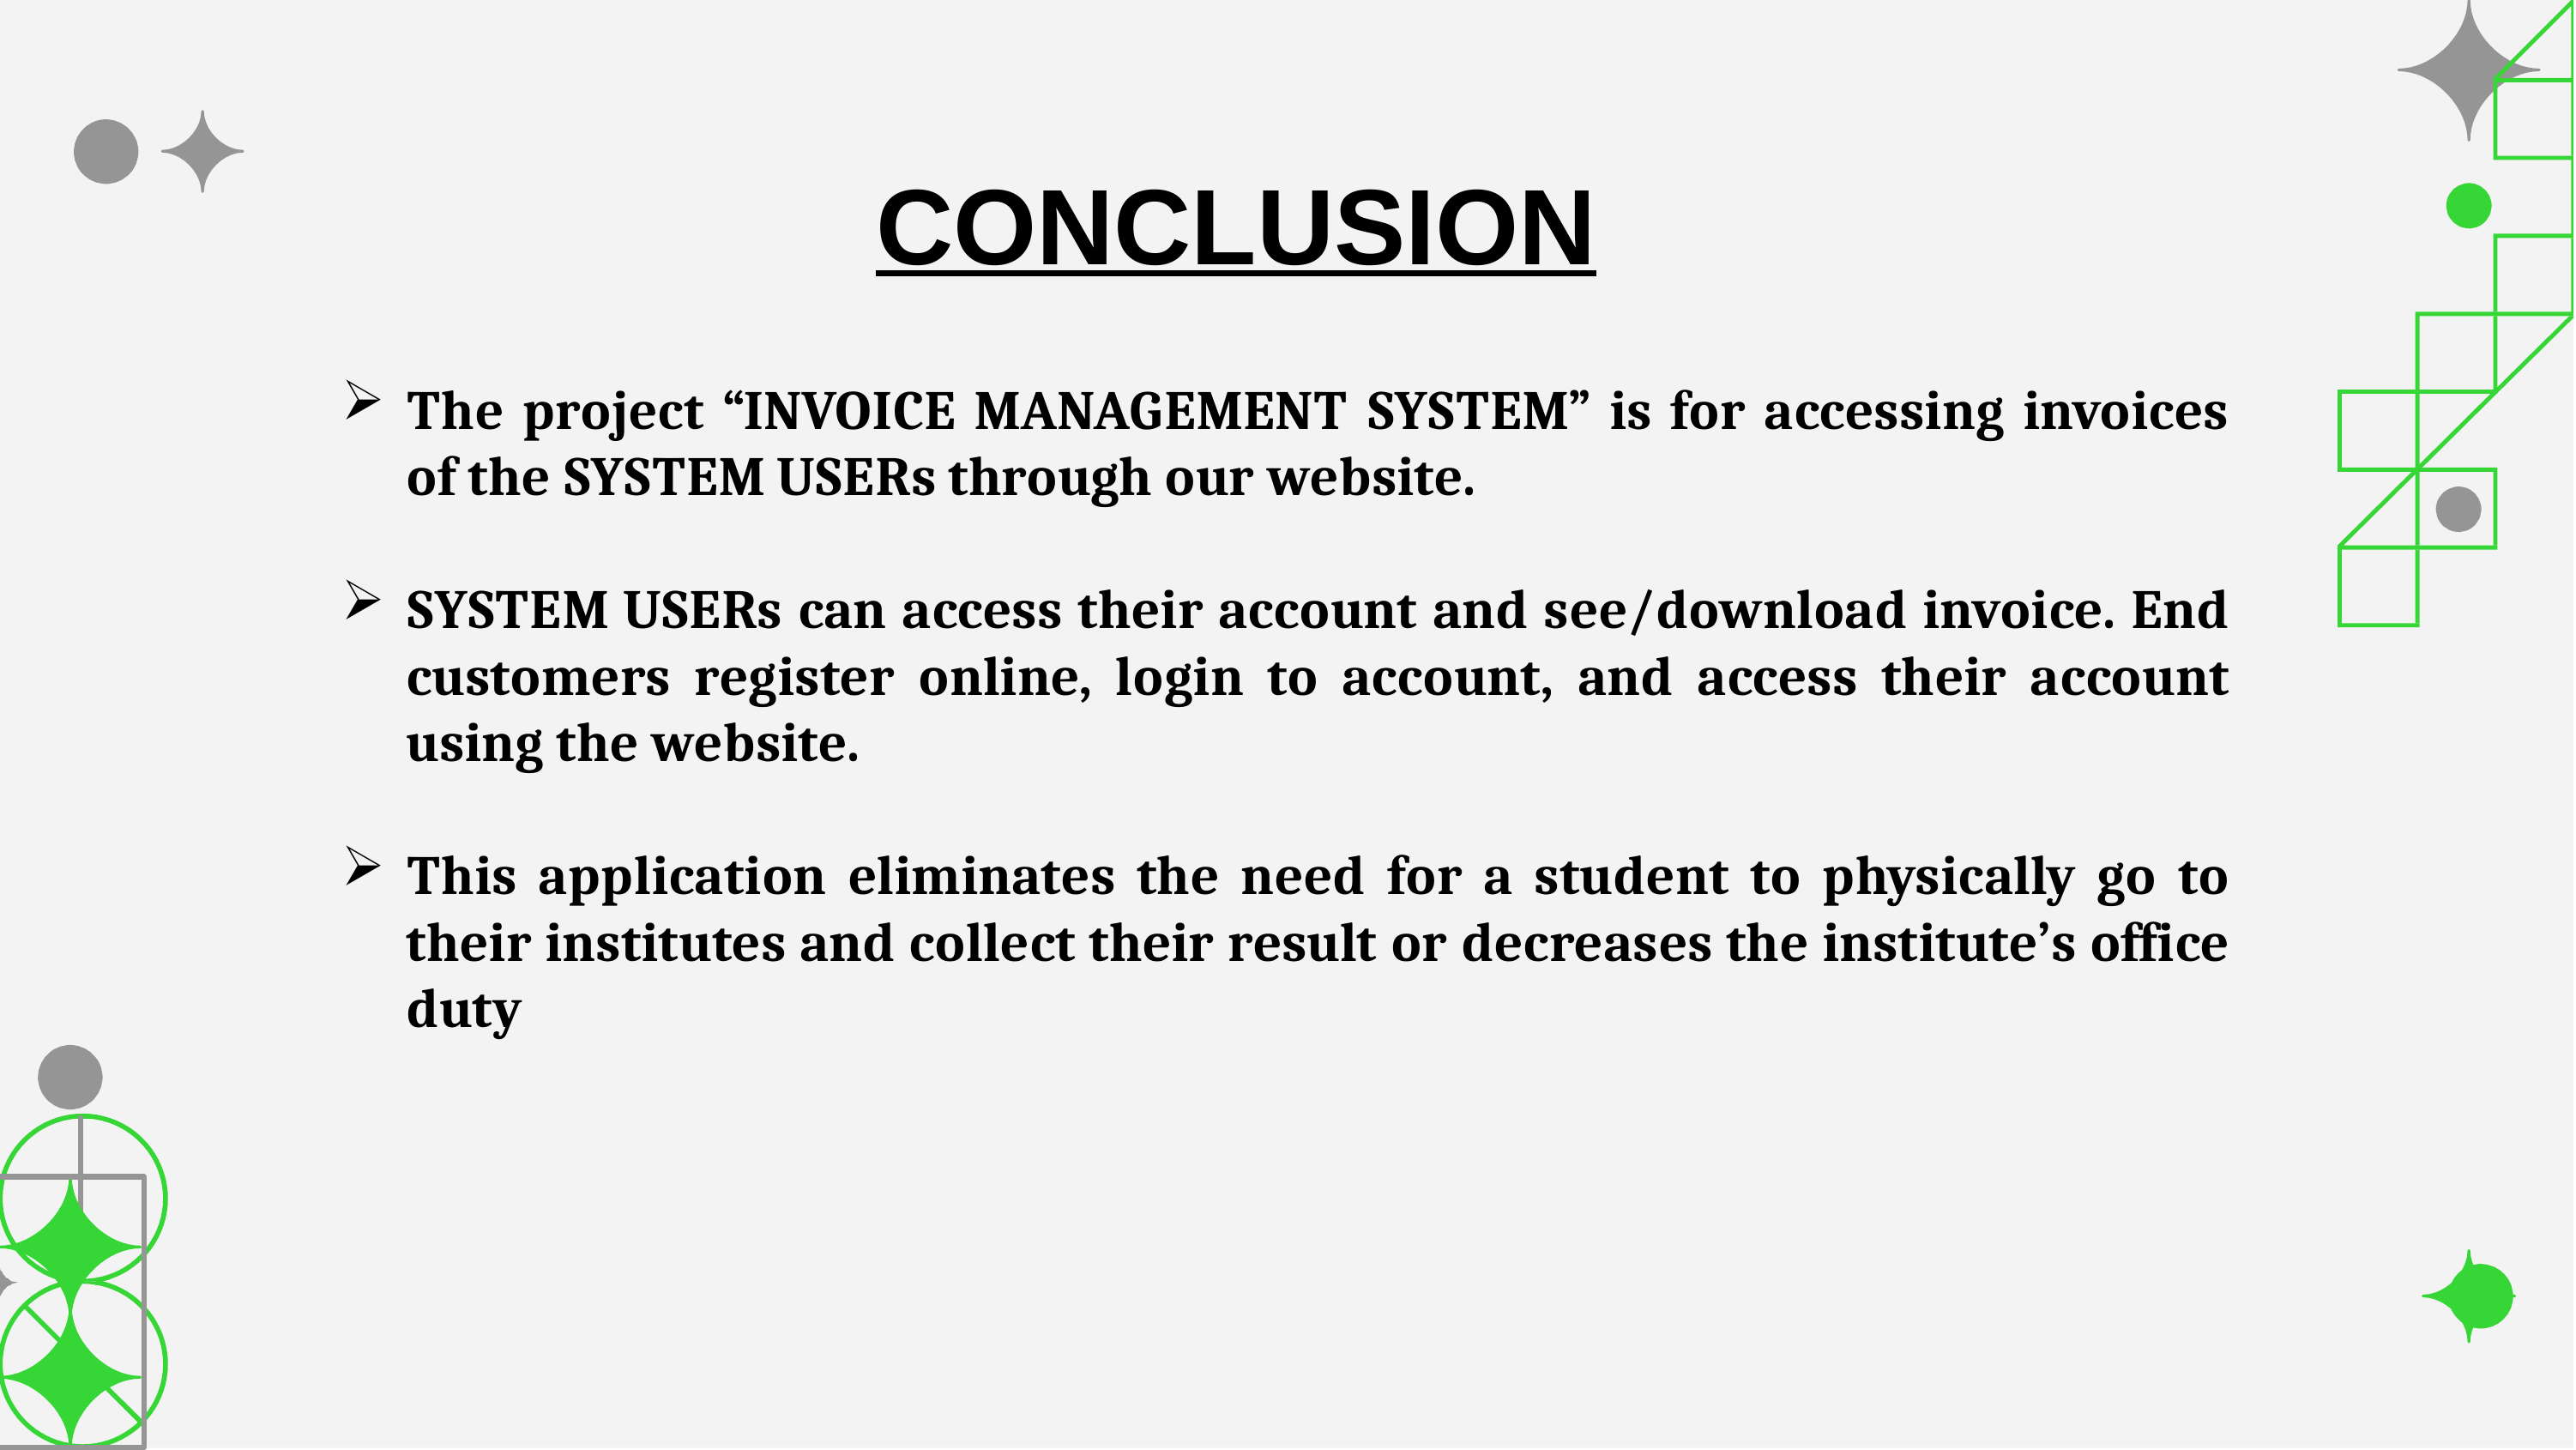

# CONCLUSION
The project “INVOICE MANAGEMENT SYSTEM” is for accessing invoices of the SYSTEM USERs through our website.

SYSTEM USERs can access their account and see/download invoice. End customers register online, login to account, and access their account using the website.

This application eliminates the need for a student to physically go to their institutes and collect their result or decreases the institute’s office duty